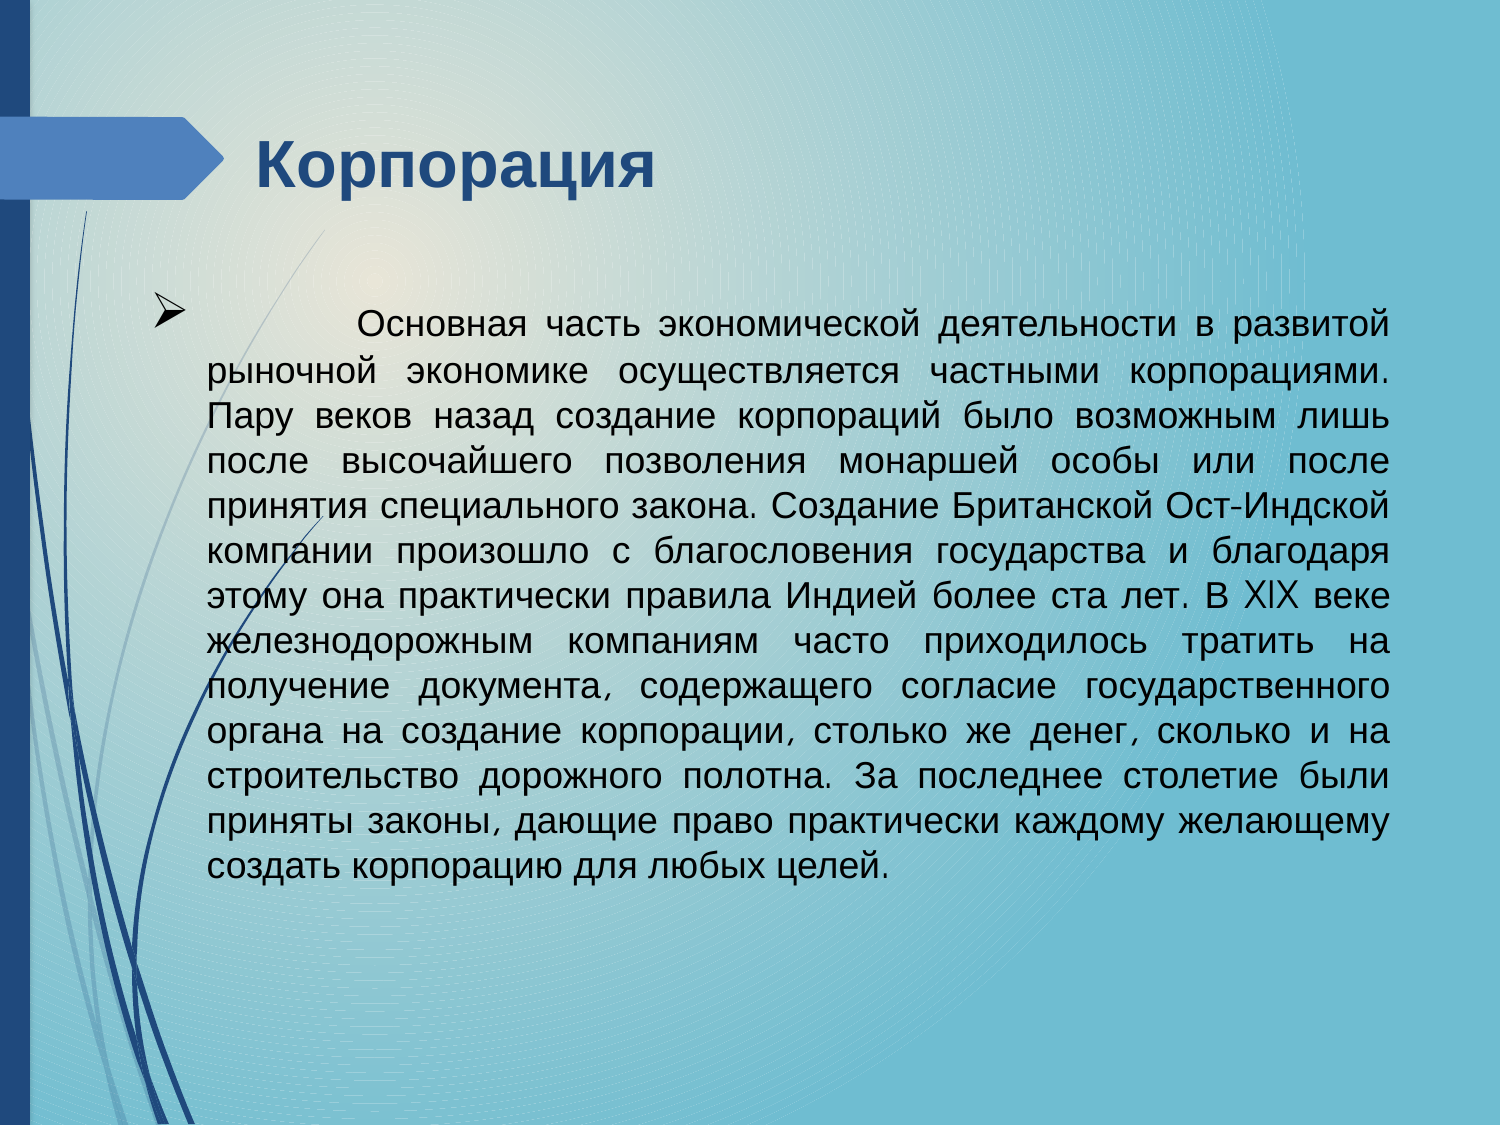

Корпорация
	Основная часть экономической деятельности в развитой рыночной экономике осуществляется частными корпорациями. Пару веков назад создание корпораций было возможным лишь после высочайшего позволения монаршей особы или после принятия специального закона. Создание Британской Ост-Индской компании произошло с благословения государства и благодаря этому она практически правила Индией более ста лет. В XIX веке железнодорожным компаниям часто приходилось тратить на получение документа, содержащего согласие государственного органа на создание корпорации, столько же денег, сколько и на строительство дорожного полотна. За последнее столетие были приняты законы, дающие право практически каждому желающему создать корпорацию для любых целей.